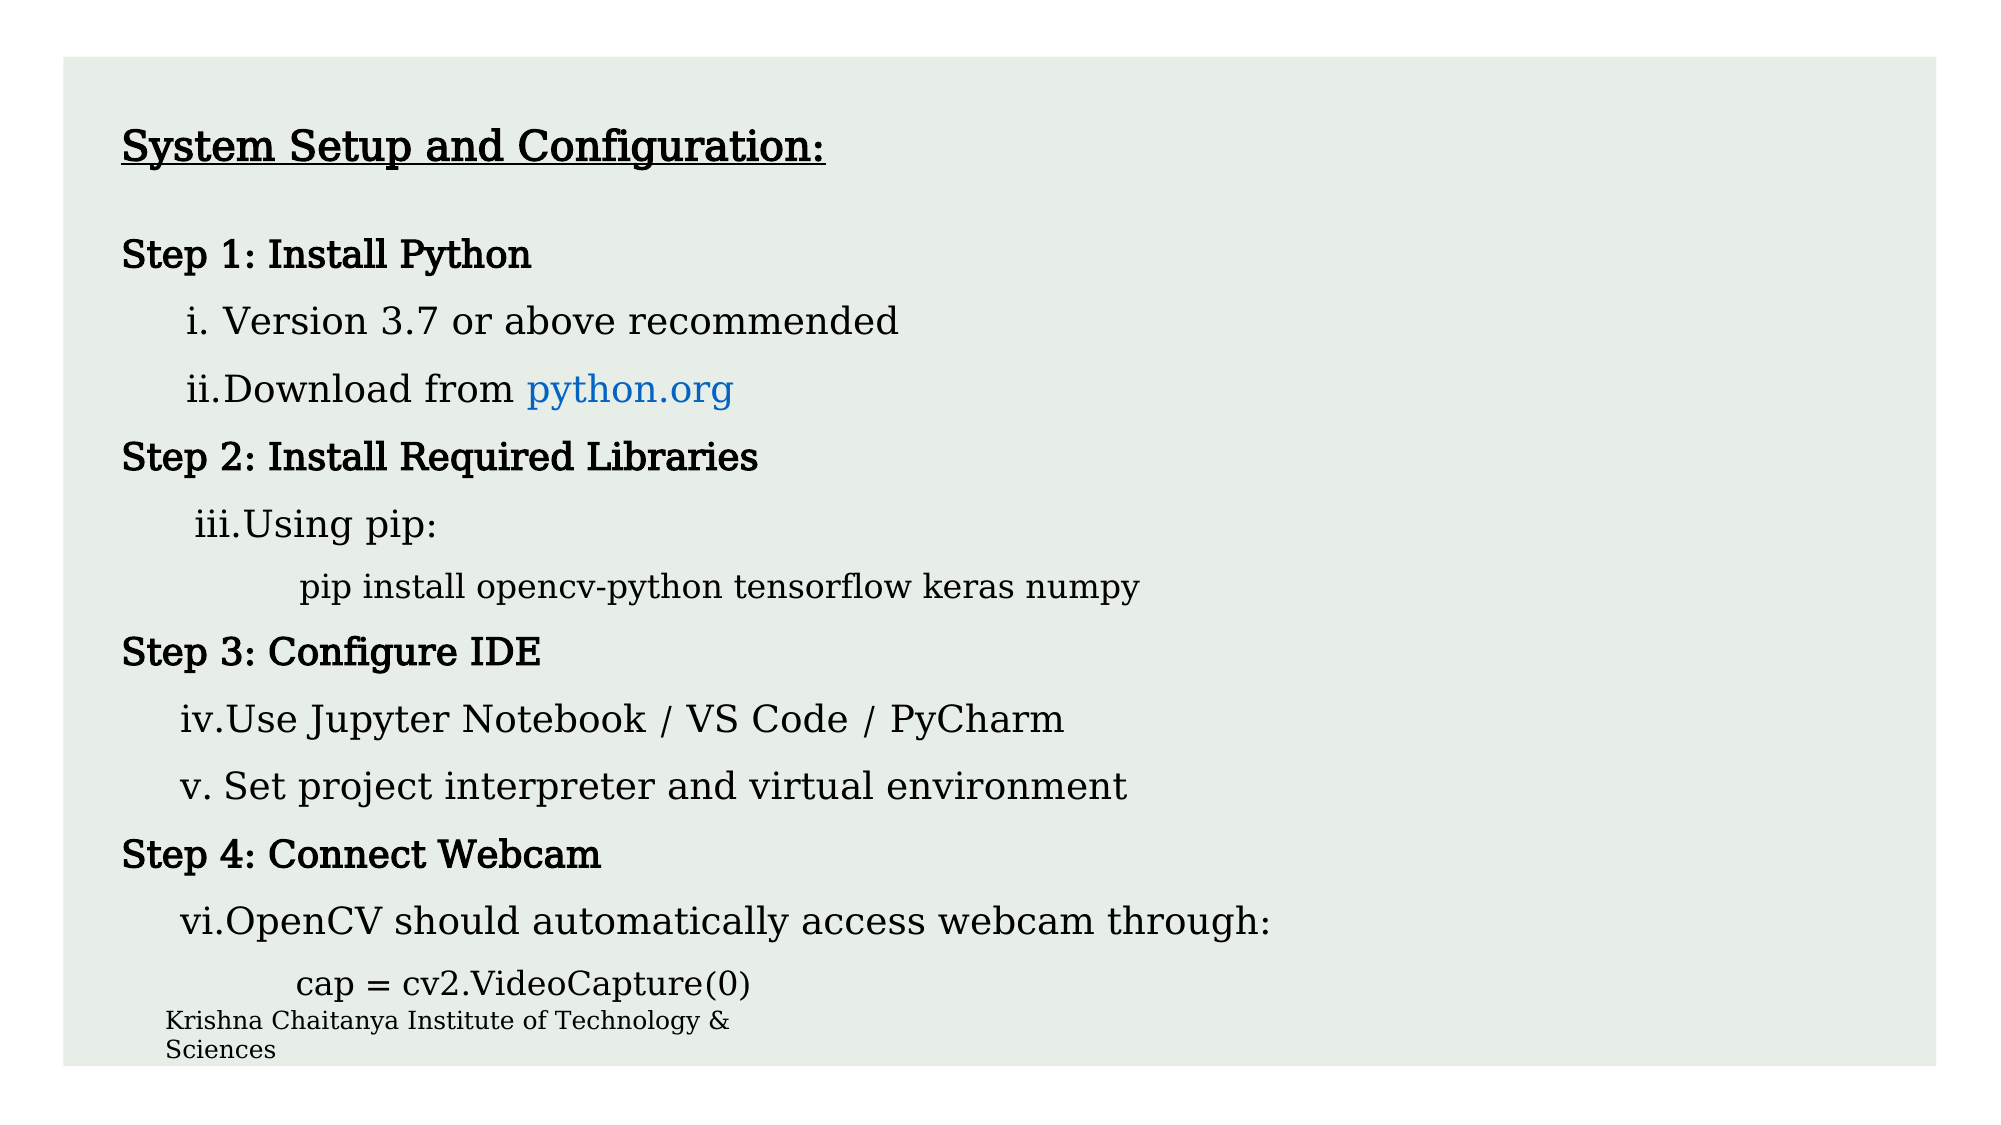

System Setup and Configuration:
Step 1: Install Python
Version 3.7 or above recommended
Download from python.org
Step 2: Install Required Libraries
Using pip:
          pip install opencv-python tensorflow keras numpy
Step 3: Configure IDE
Use Jupyter Notebook / VS Code / PyCharm
Set project interpreter and virtual environment
Step 4: Connect Webcam
OpenCV should automatically access webcam through:
           cap = cv2.VideoCapture(0)
Krishna Chaitanya Institute of Technology & Sciences